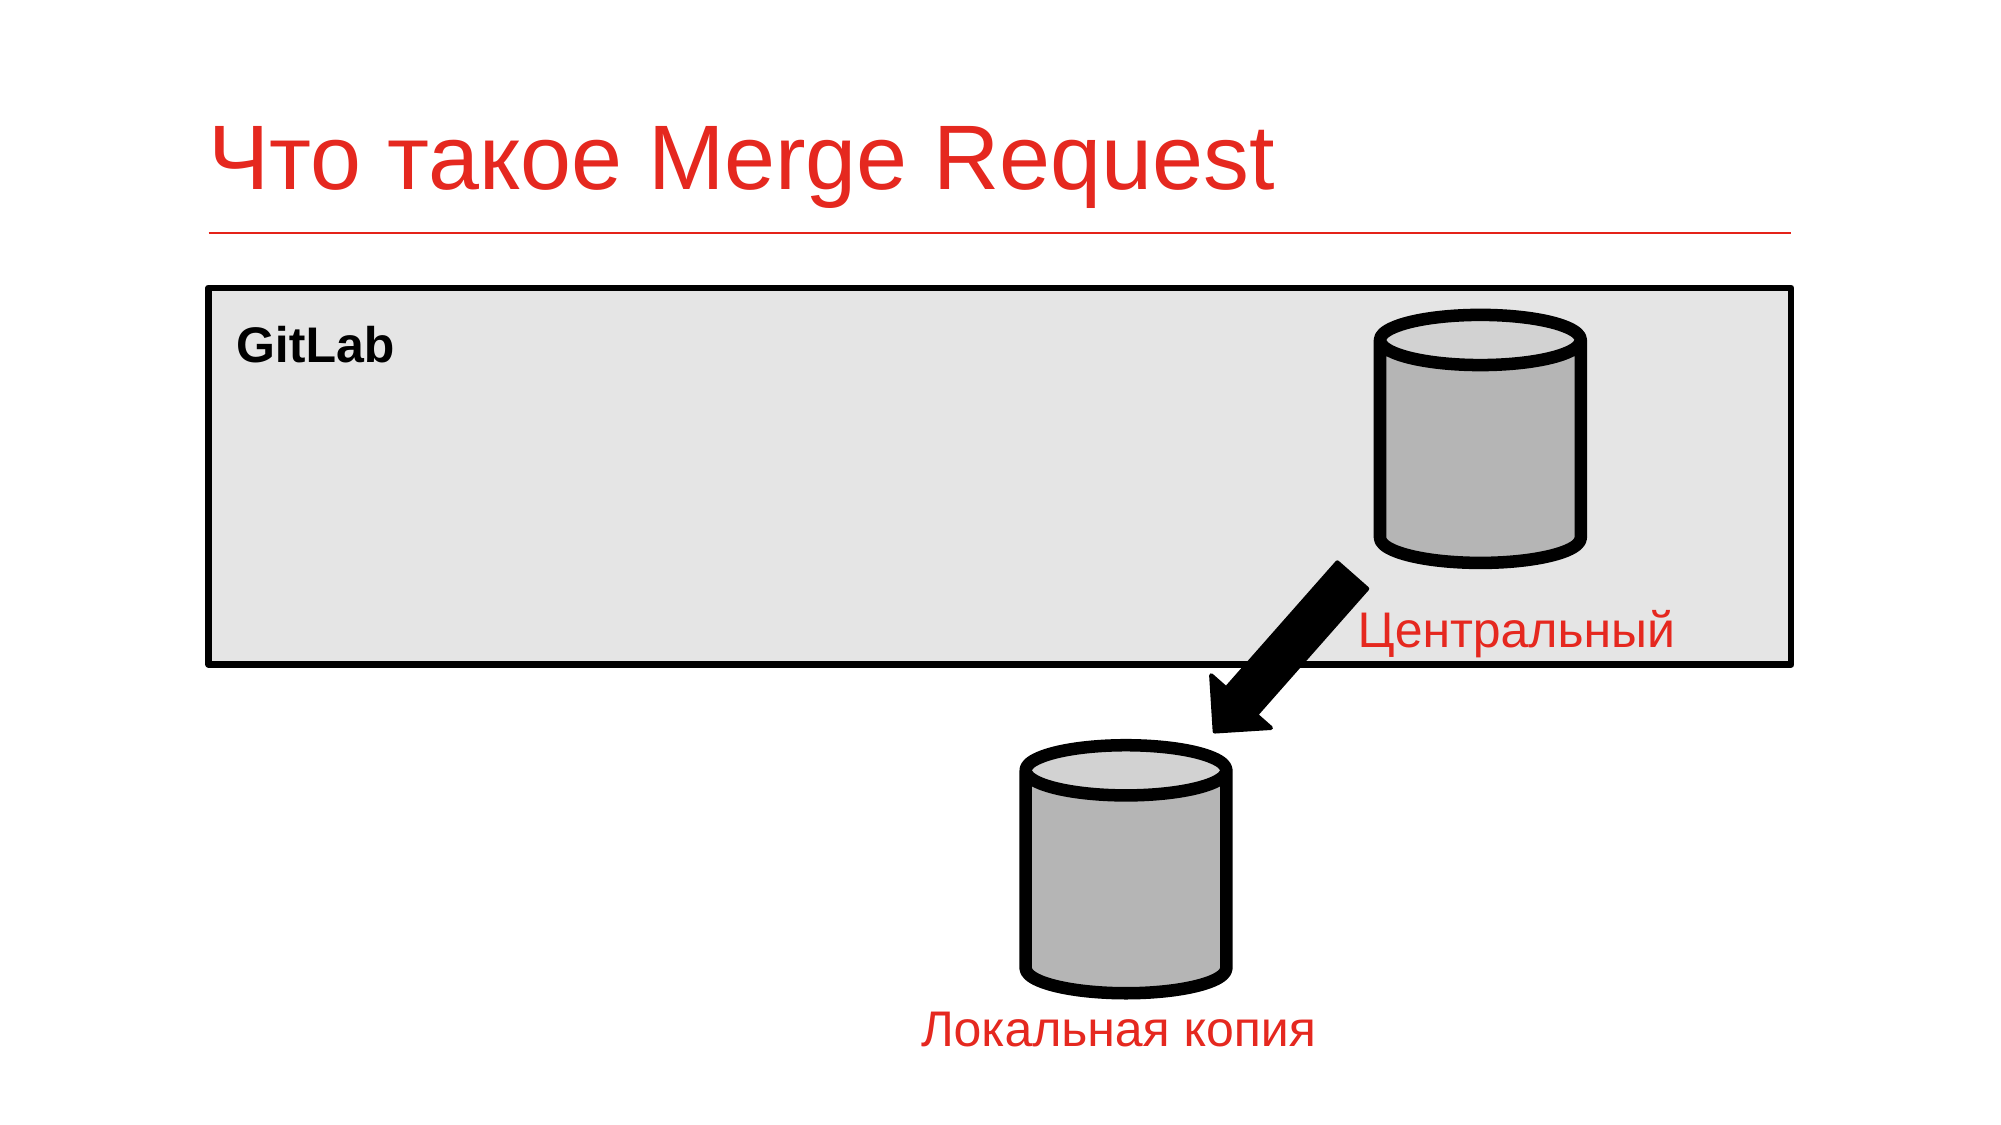

# Что такое Merge Request

GitLab

Центральный

Локальная копия